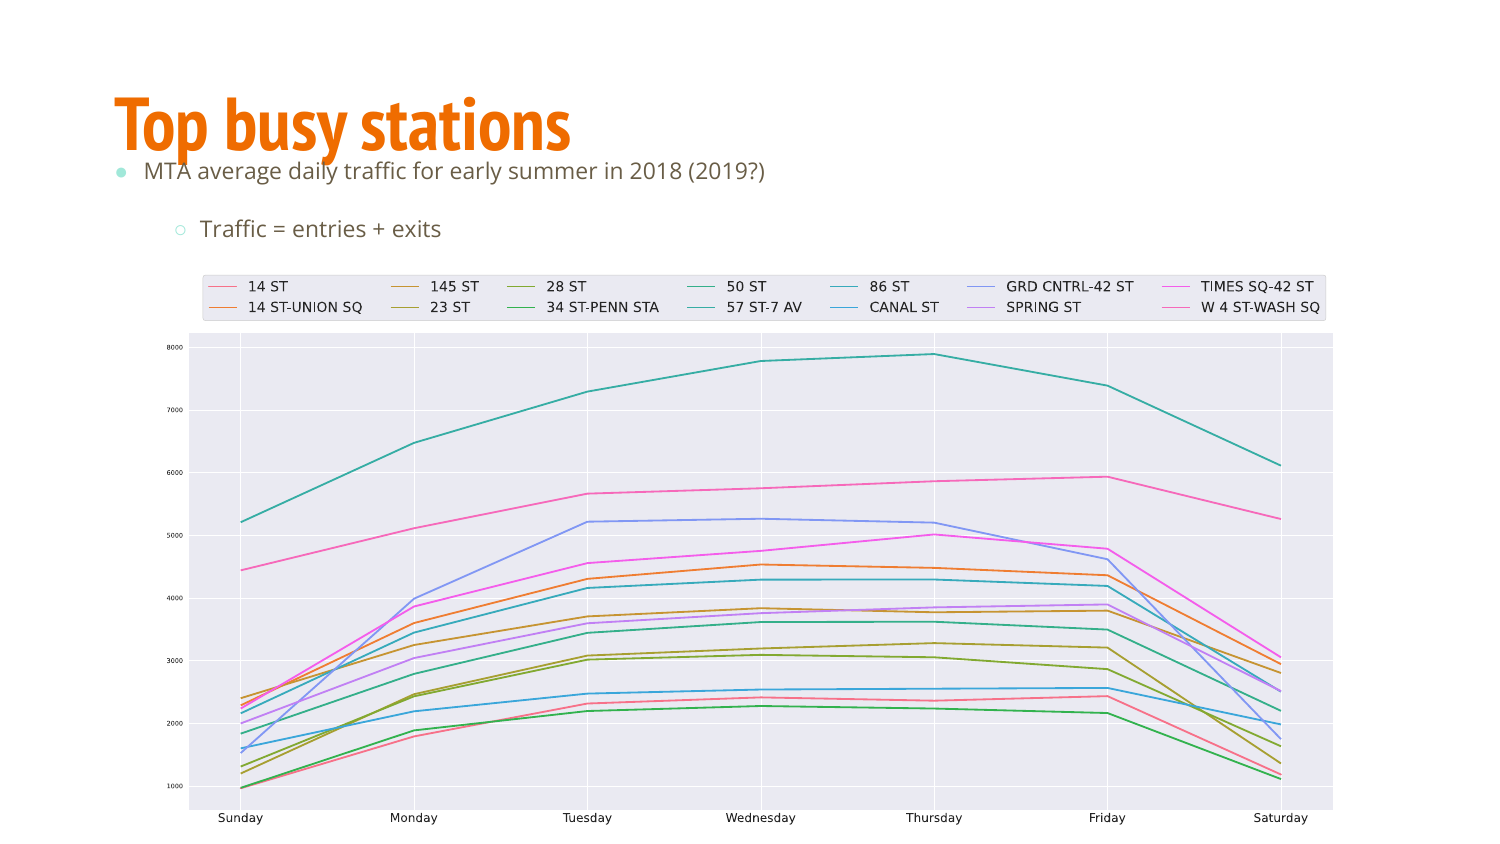

# Top busy stations
MTA average daily traffic for early summer in 2018 (2019?)
Traffic = entries + exits